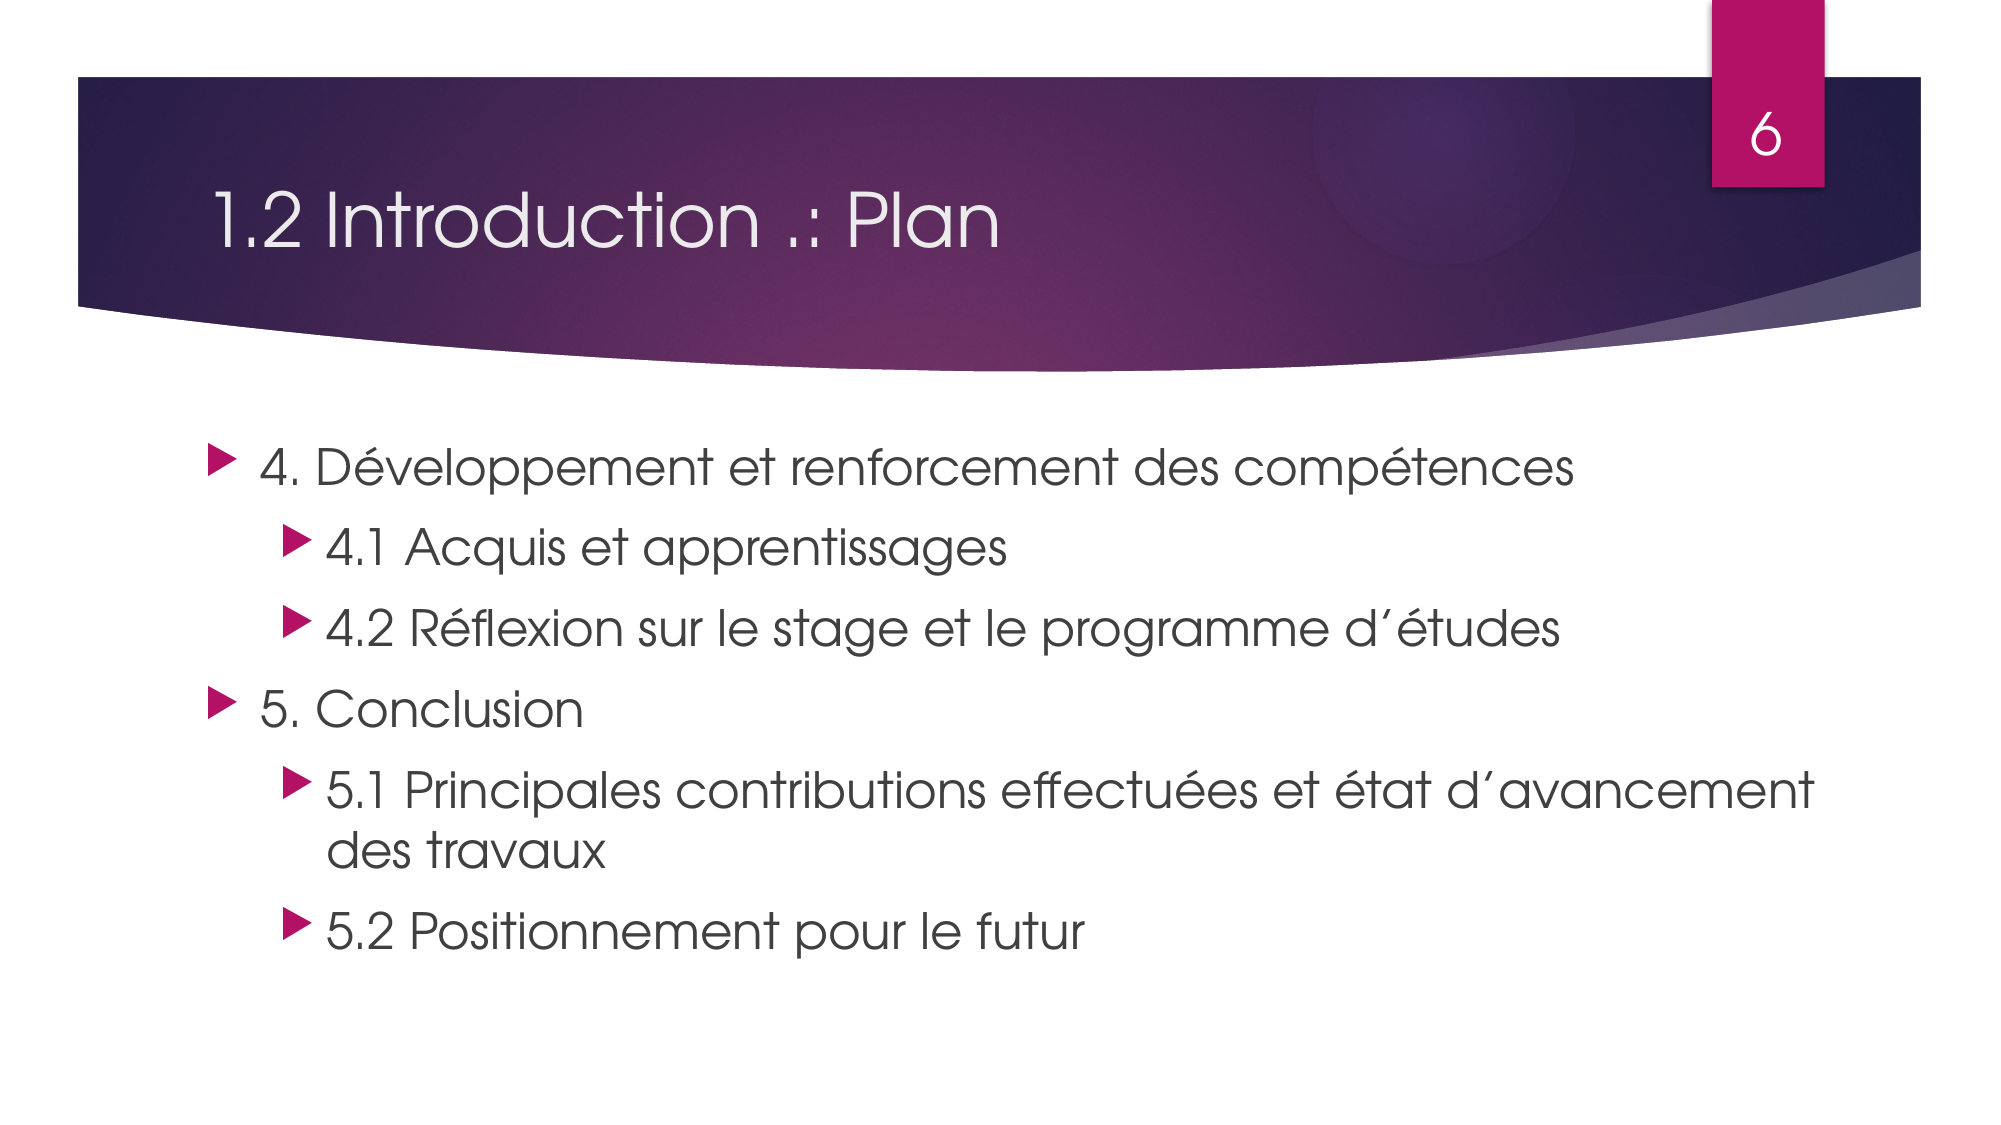

6
# 1.2 Introduction .: Plan
4. Développement et renforcement des compétences
4.1 Acquis et apprentissages
4.2 Réflexion sur le stage et le programme d’études
5. Conclusion
5.1 Principales contributions effectuées et état d’avancement des travaux
5.2 Positionnement pour le futur